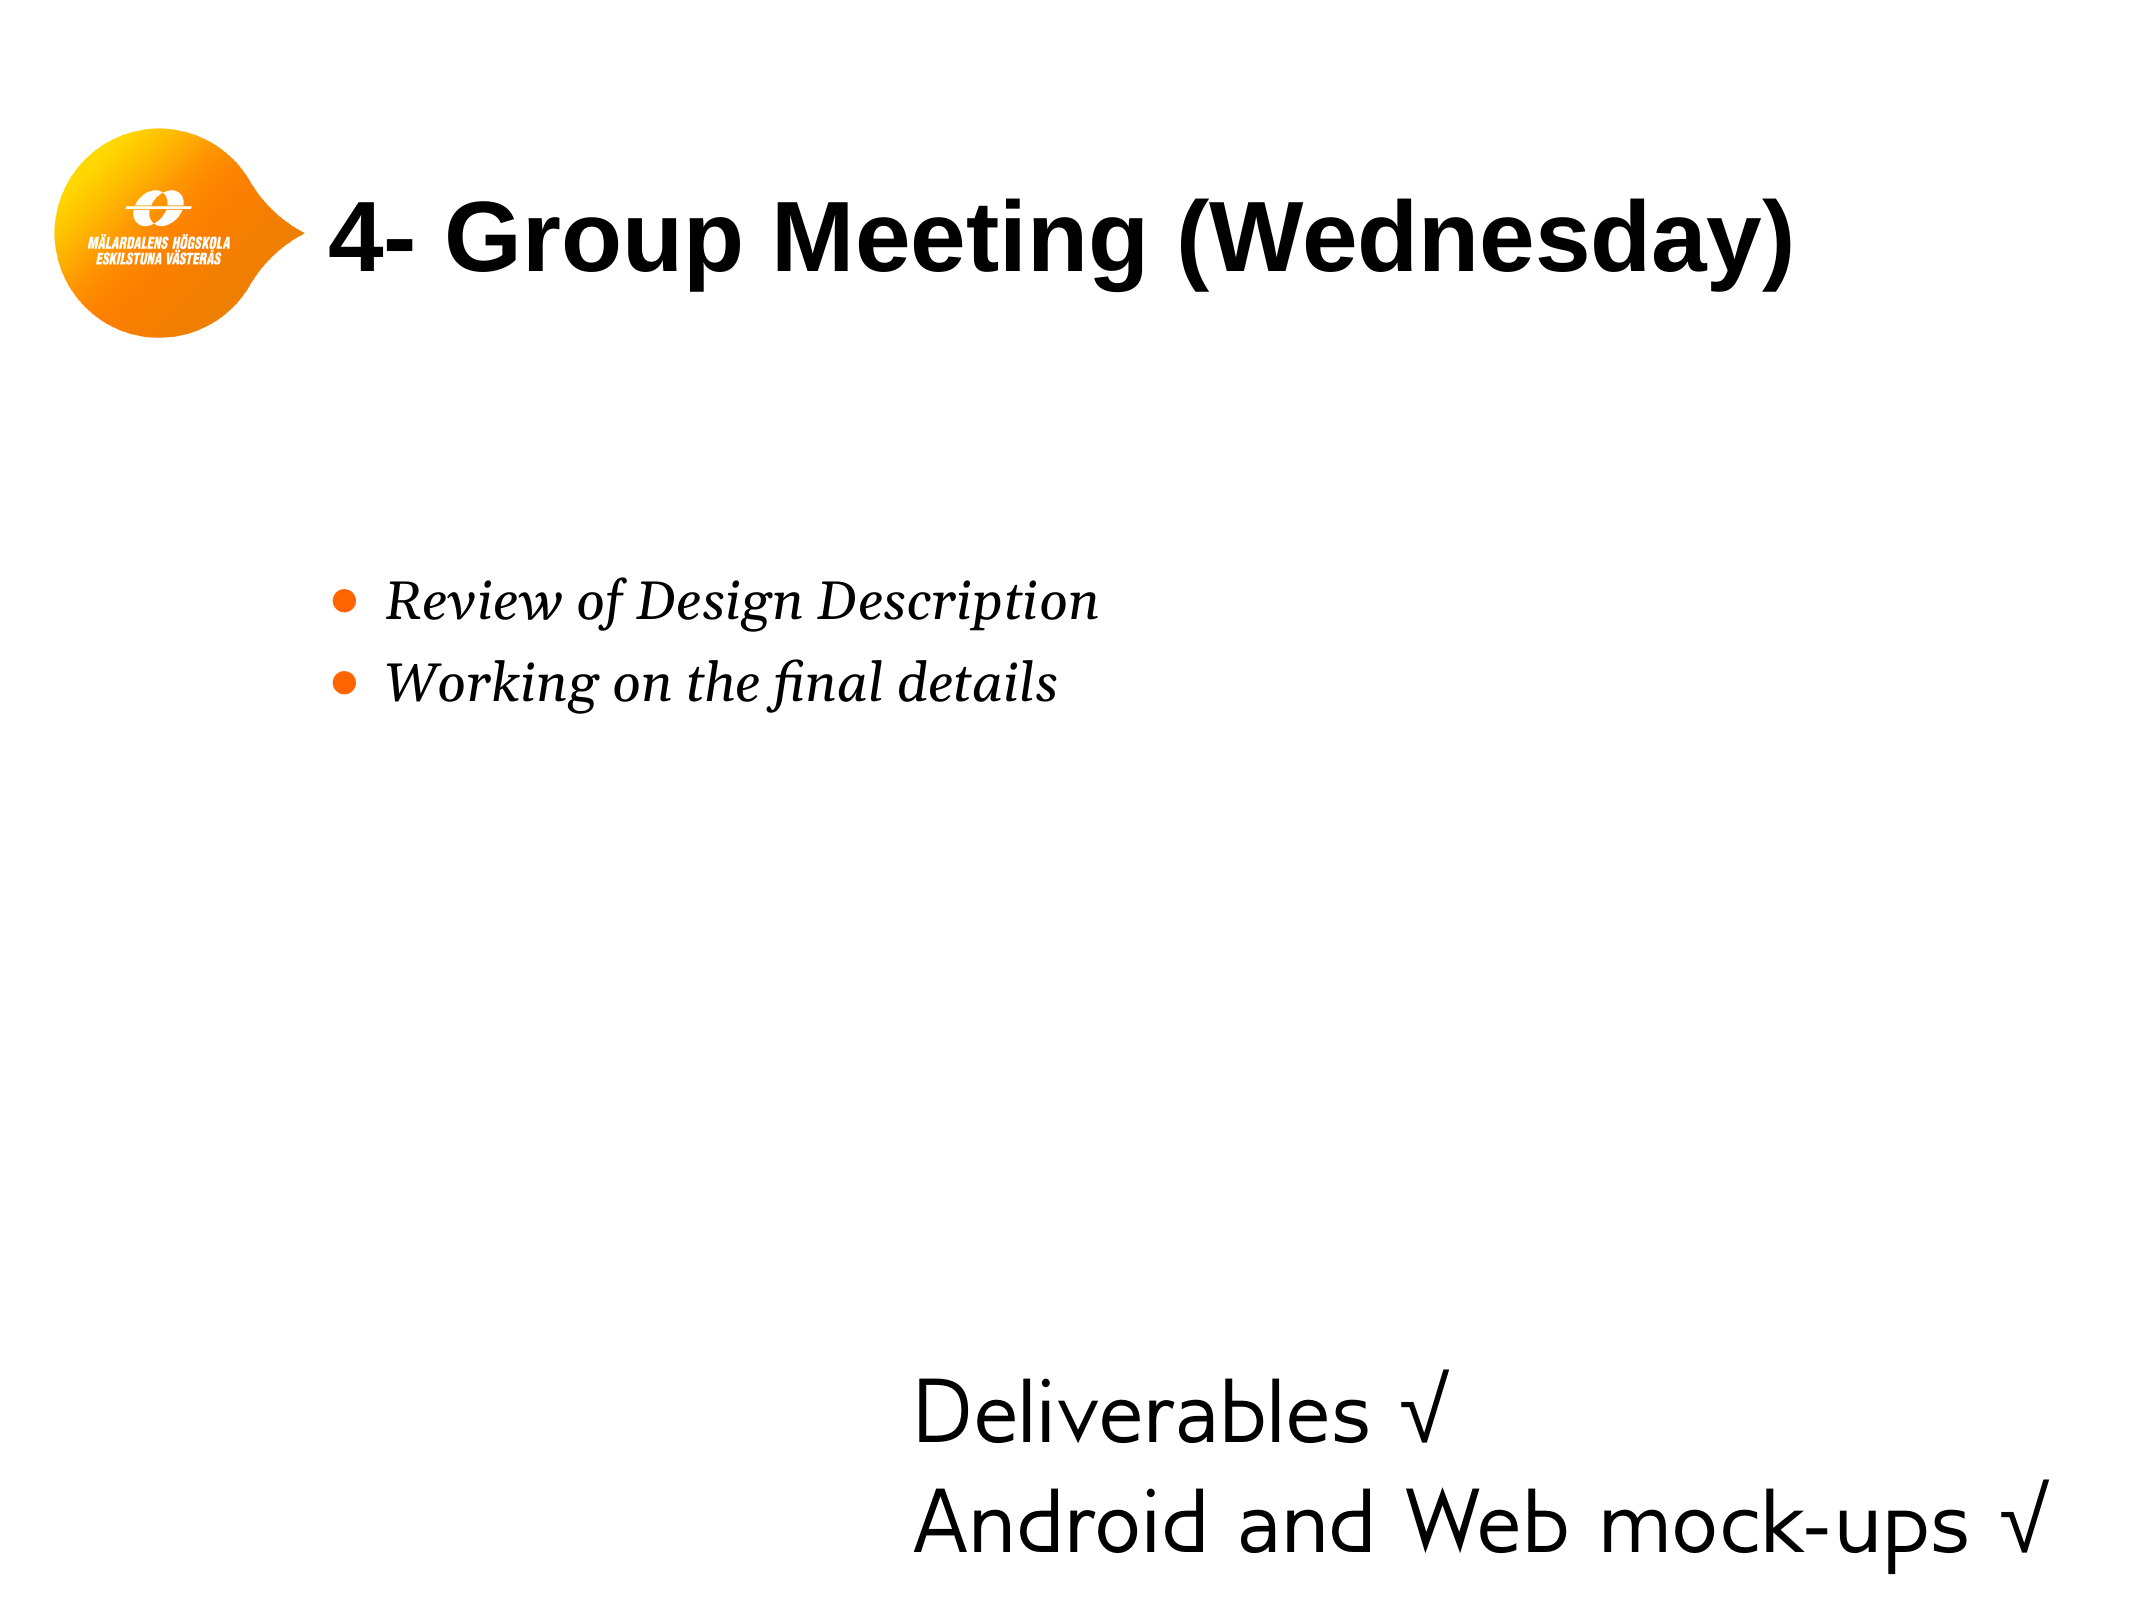

# 4- Group Meeting (Wednesday)
Review of Design Description
Working on the final details
Deliverables √
Android and Web mock-ups √